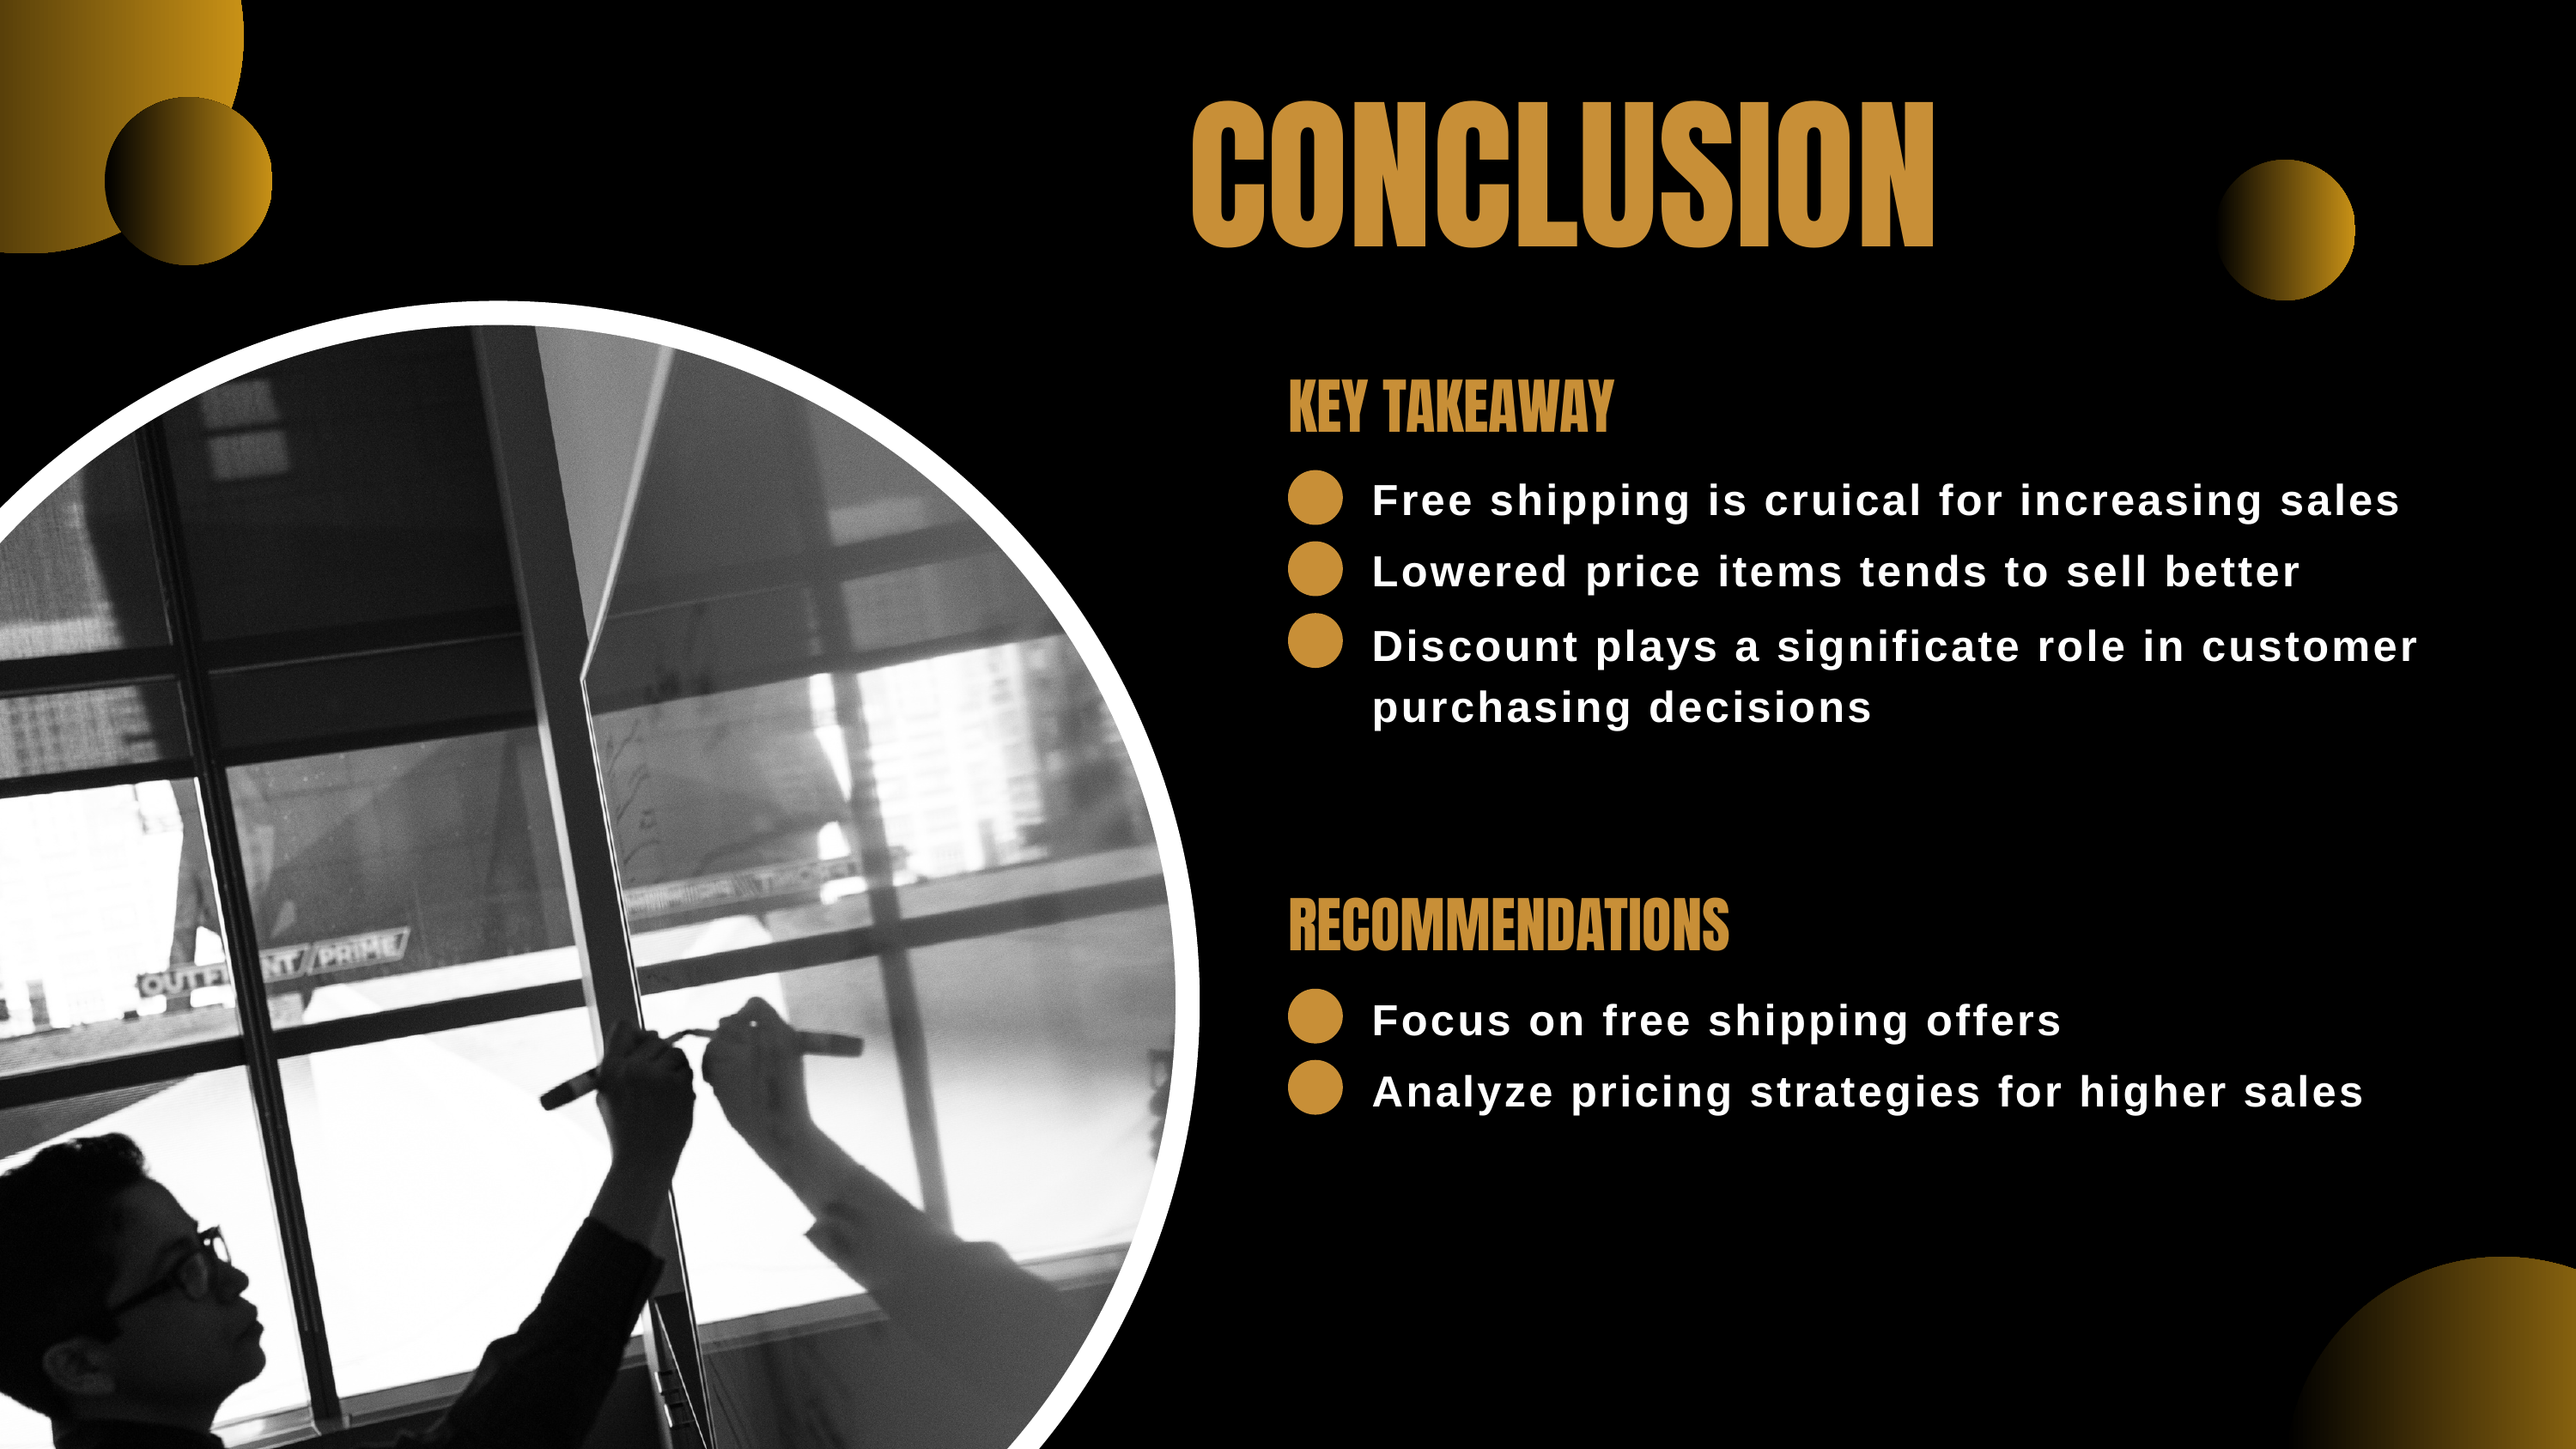

CONCLUSION

KEY TAKEAWAY
Free shipping is cruical for increasing sales

Lowered price items tends to sell better

Discount plays a significate role in customer purchasing decisions

RECOMMENDATIONS
Focus on free shipping offers

Analyze pricing strategies for higher sales